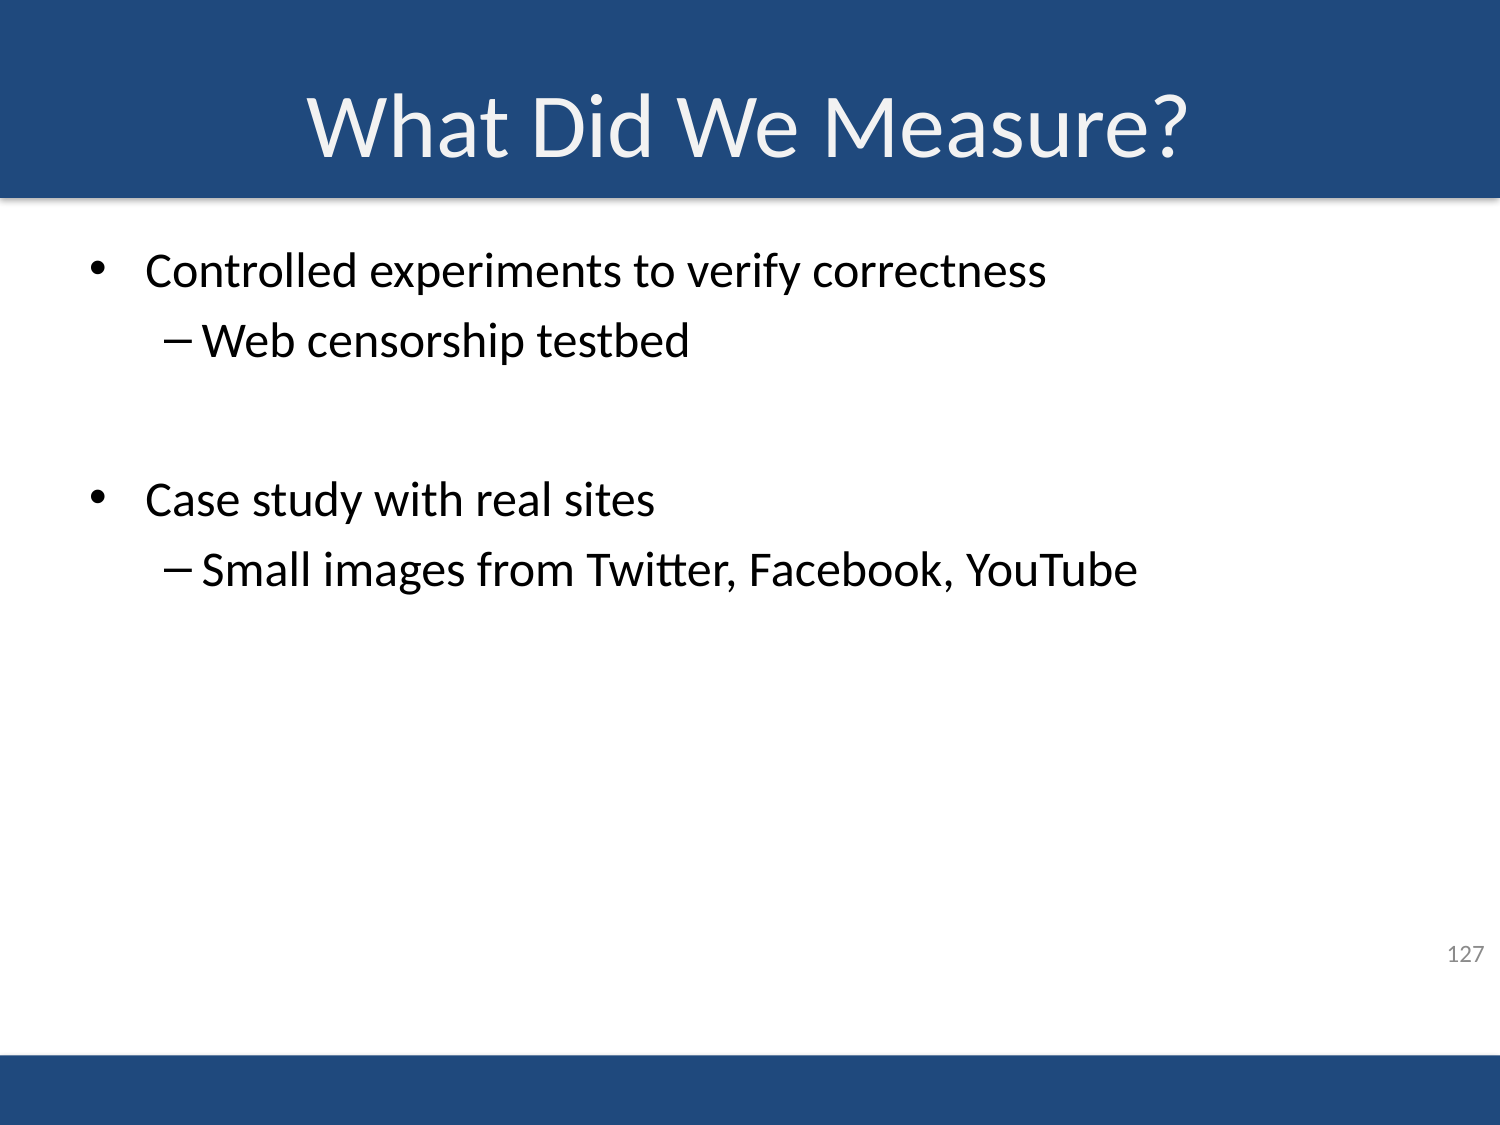

# What Did We Measure?
Controlled experiments to verify correctness
Web censorship testbed

Case study with real sites
Small images from Twitter, Facebook, YouTube
127